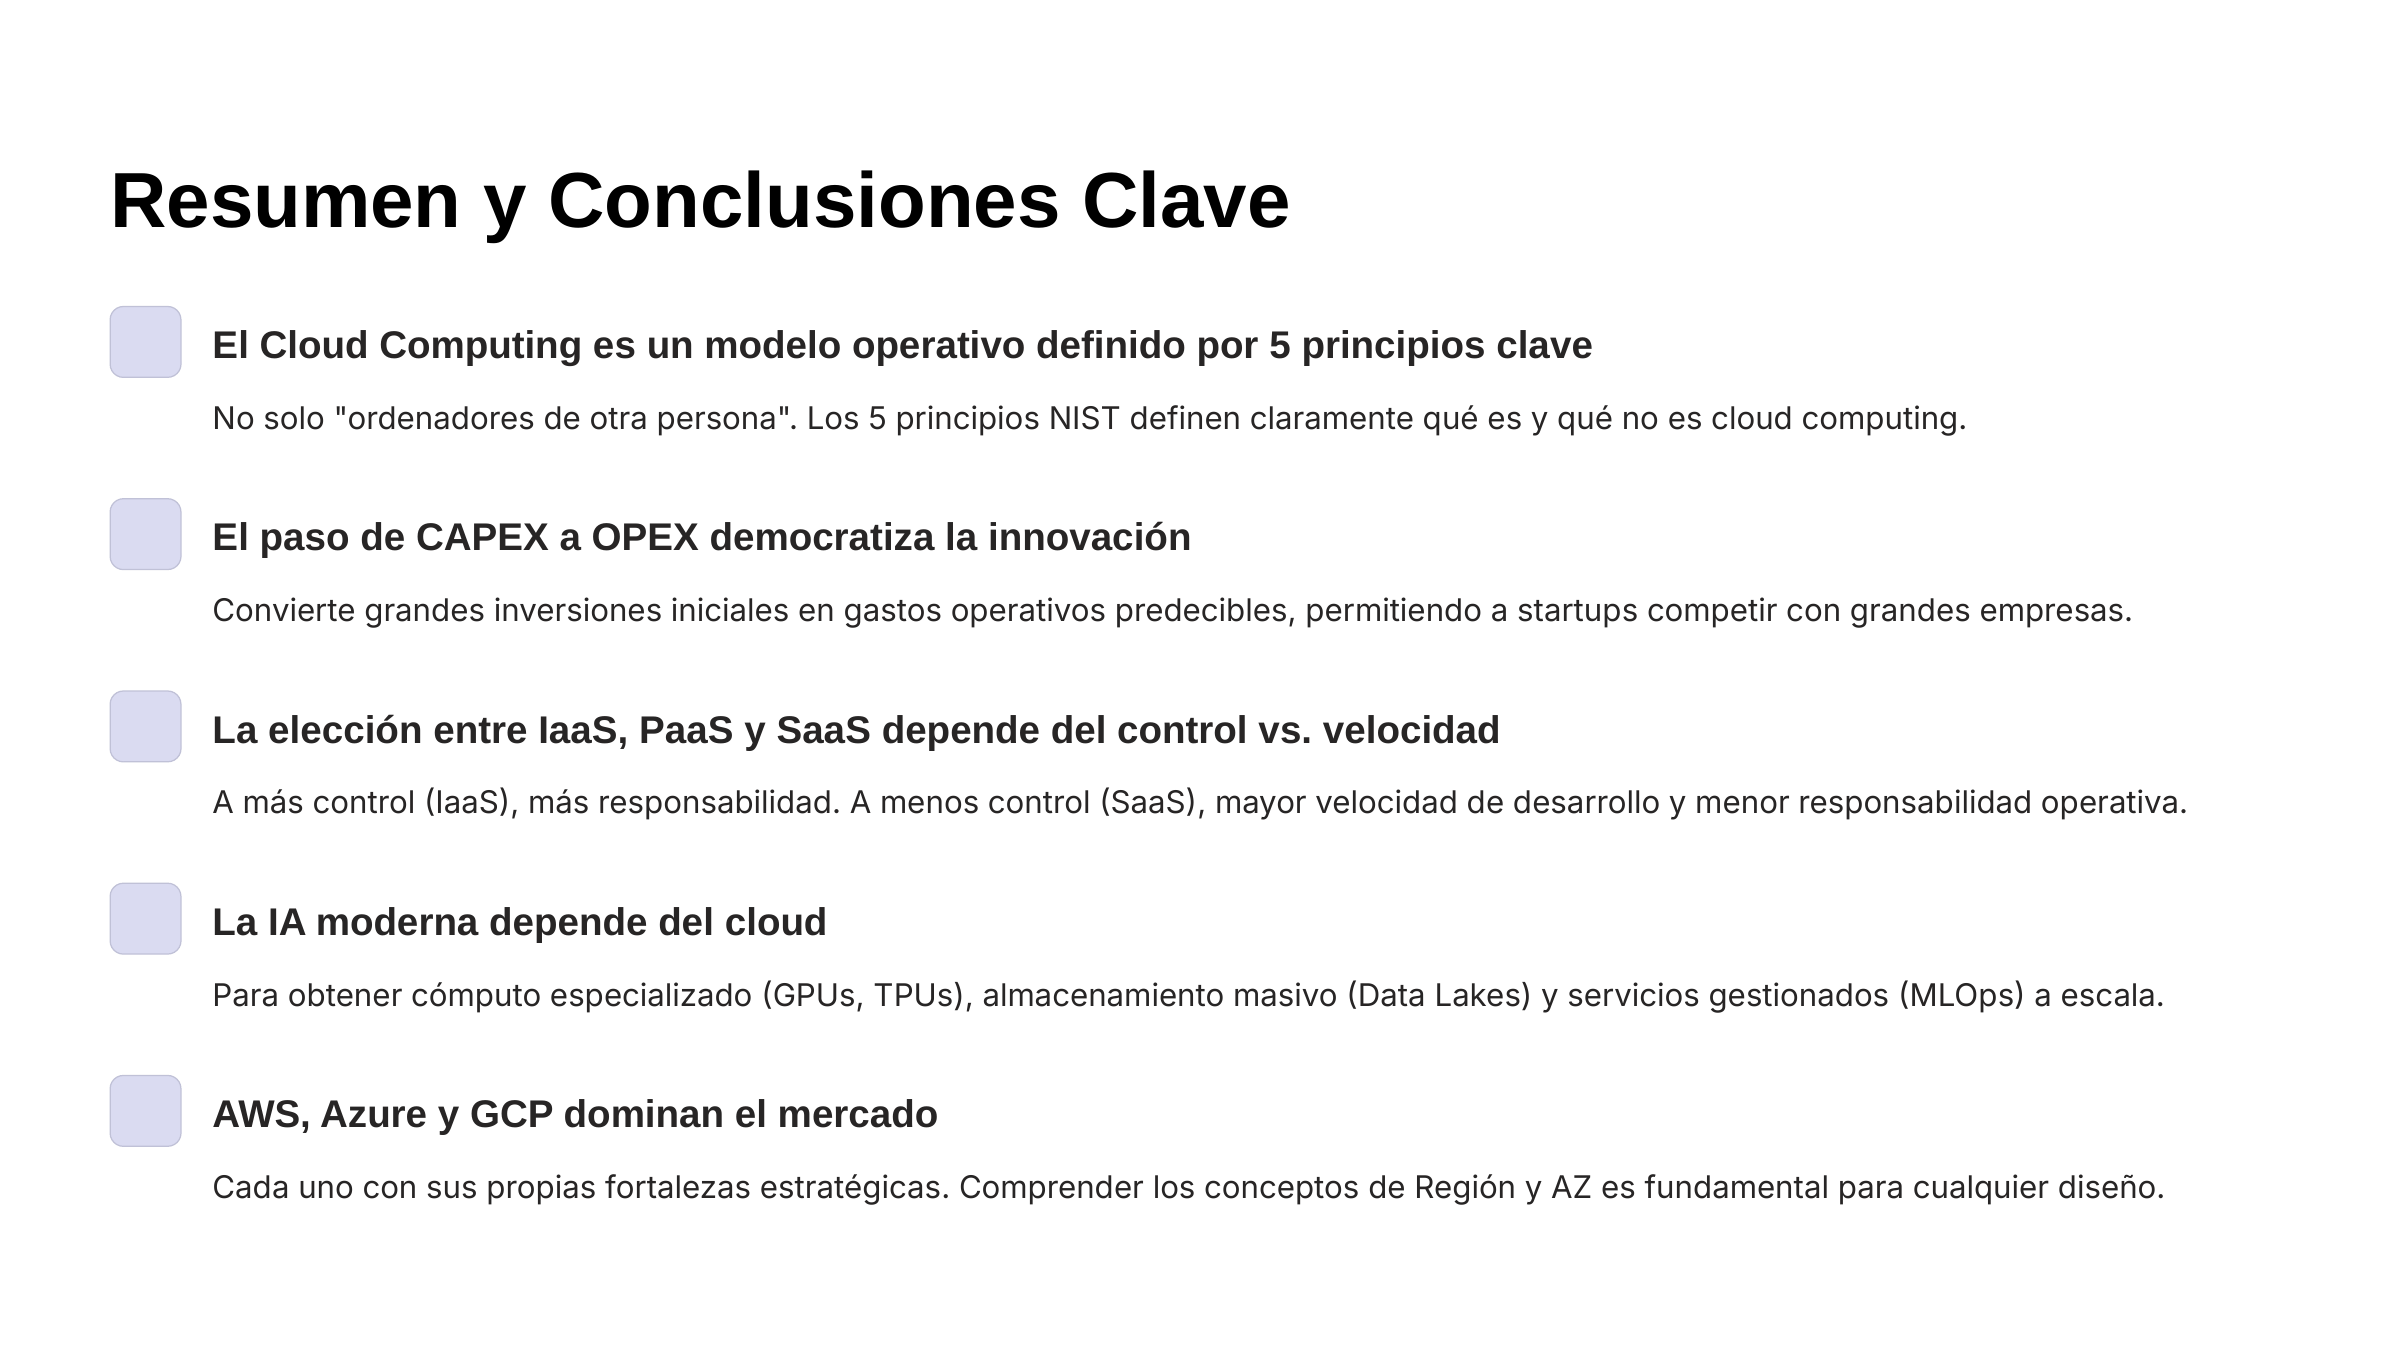

Resumen y Conclusiones Clave

El Cloud Computing es un modelo operativo definido por 5 principios clave
No solo "ordenadores de otra persona". Los 5 principios NIST definen claramente qué es y qué no es cloud computing.

El paso de CAPEX a OPEX democratiza la innovación
Convierte grandes inversiones iniciales en gastos operativos predecibles, permitiendo a startups competir con grandes empresas.

La elección entre IaaS, PaaS y SaaS depende del control vs. velocidad
A más control (IaaS), más responsabilidad. A menos control (SaaS), mayor velocidad de desarrollo y menor responsabilidad operativa.

La IA moderna depende del cloud
Para obtener cómputo especializado (GPUs, TPUs), almacenamiento masivo (Data Lakes) y servicios gestionados (MLOps) a escala.

AWS, Azure y GCP dominan el mercado
Cada uno con sus propias fortalezas estratégicas. Comprender los conceptos de Región y AZ es fundamental para cualquier diseño.